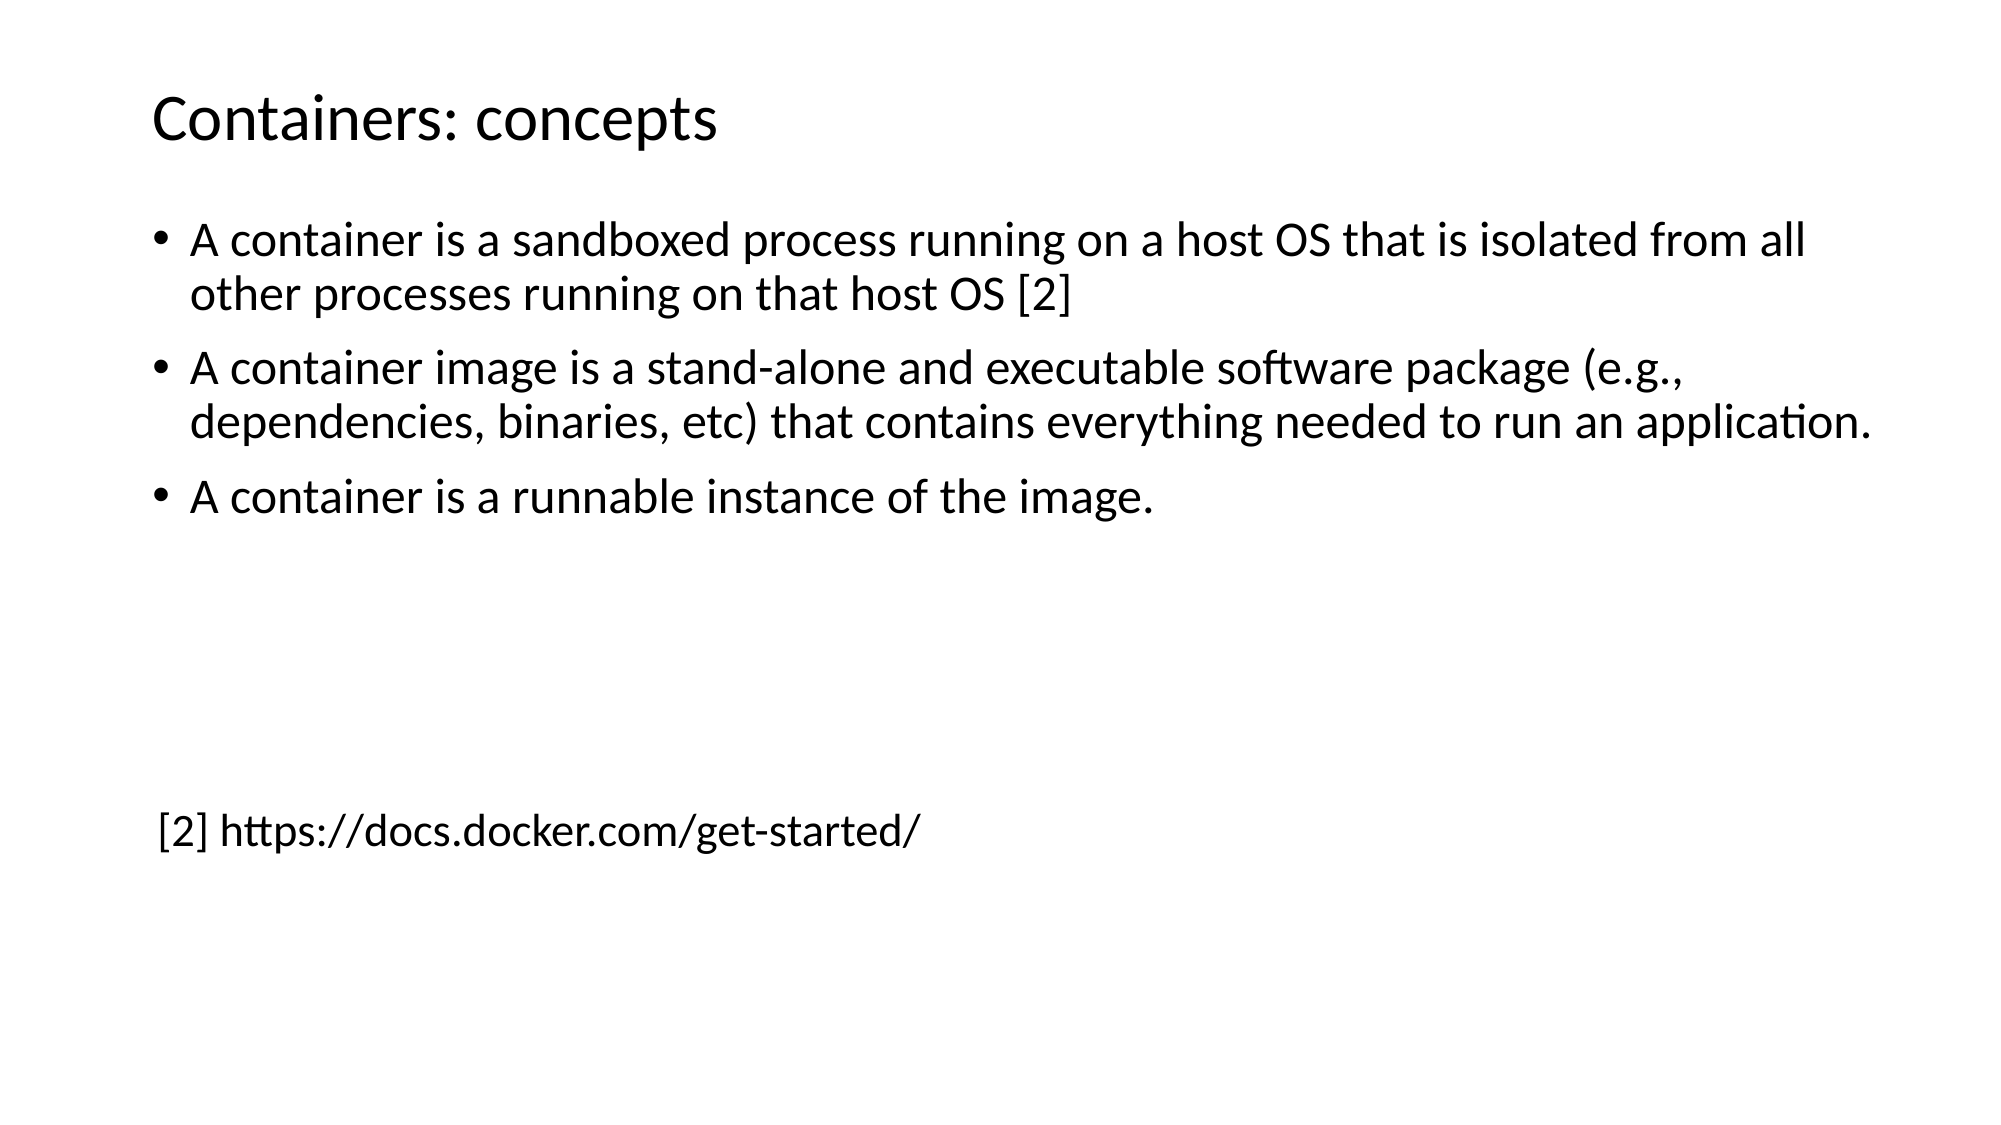

# Containers: concepts
A container is a sandboxed process running on a host OS that is isolated from all other processes running on that host OS [2]
A container image is a stand-alone and executable software package (e.g., dependencies, binaries, etc) that contains everything needed to run an application.
A container is a runnable instance of the image.

[2] https://docs.docker.com/get-started/